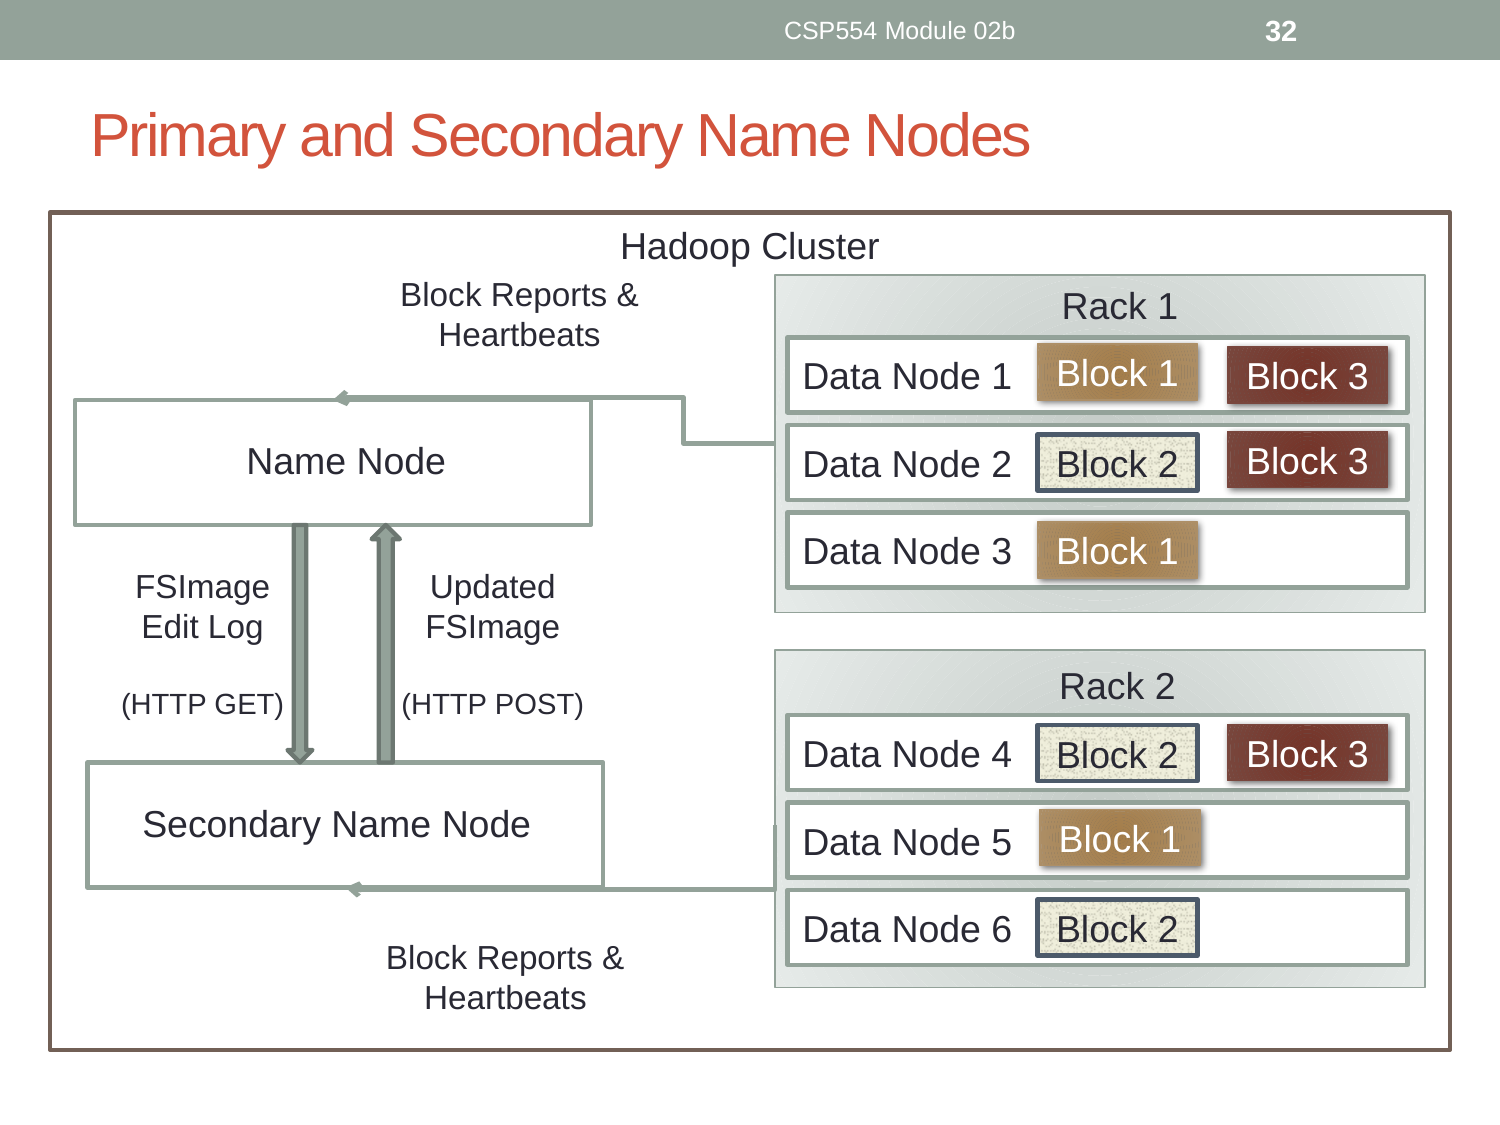

CSP554 Module 02b
32
# Primary and Secondary Name Nodes

Hadoop Cluster
Block Reports &
Heartbeats

Rack 1
Data Node 1
Block 1
Block 3

Data Node 2
Name Node
Block 3
Block 2
Data Node 3
Block 1

FSImage
Edit Log

(HTTP GET)
Updated
FSImage

(HTTP POST)

Rack 2
Data Node 4
Block 3
Block 2

Secondary Name Node
Data Node 5
Block 1
Data Node 6
Block 2
Block Reports &
Heartbeats